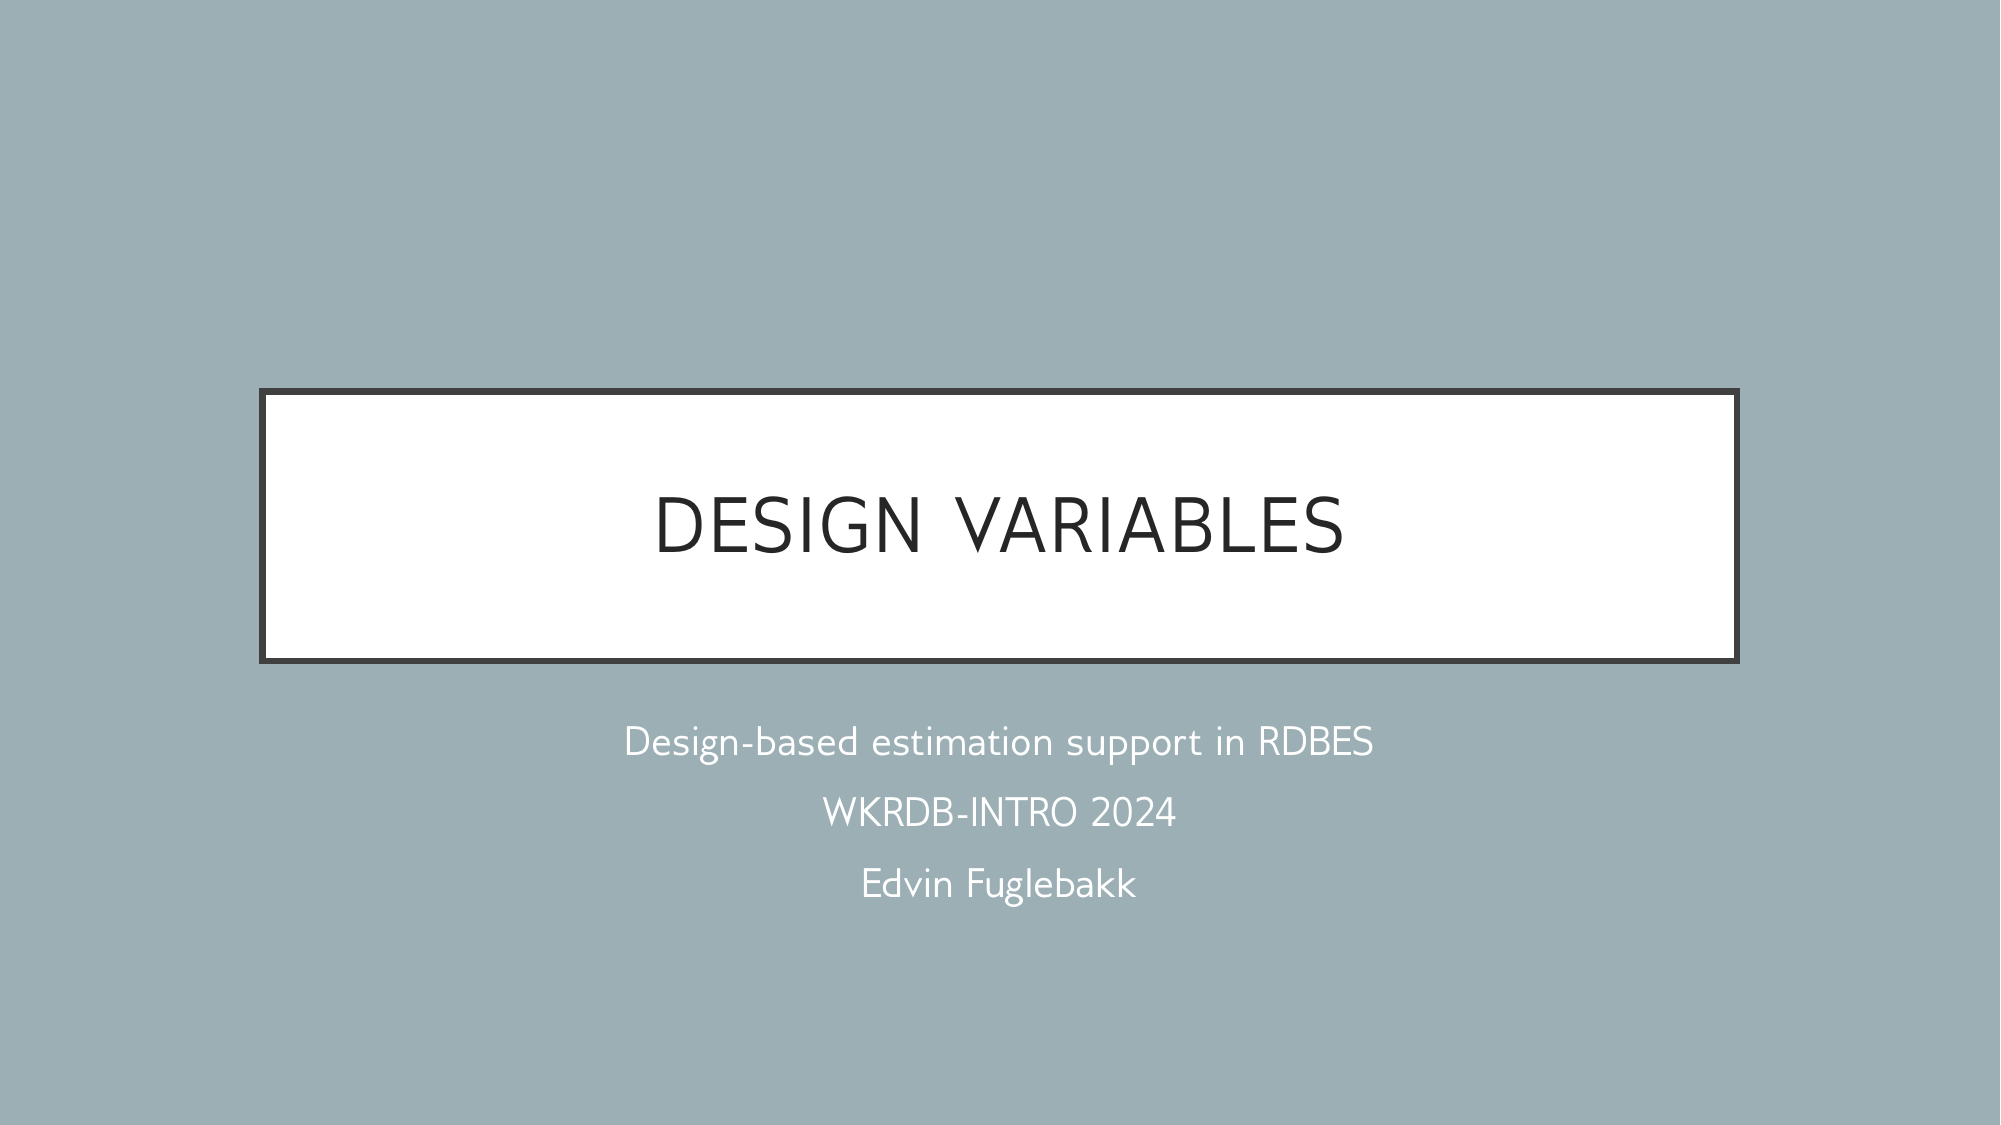

# design variables
Design-based estimation support in RDBES
WKRDB-INTRO 2024
Edvin Fuglebakk